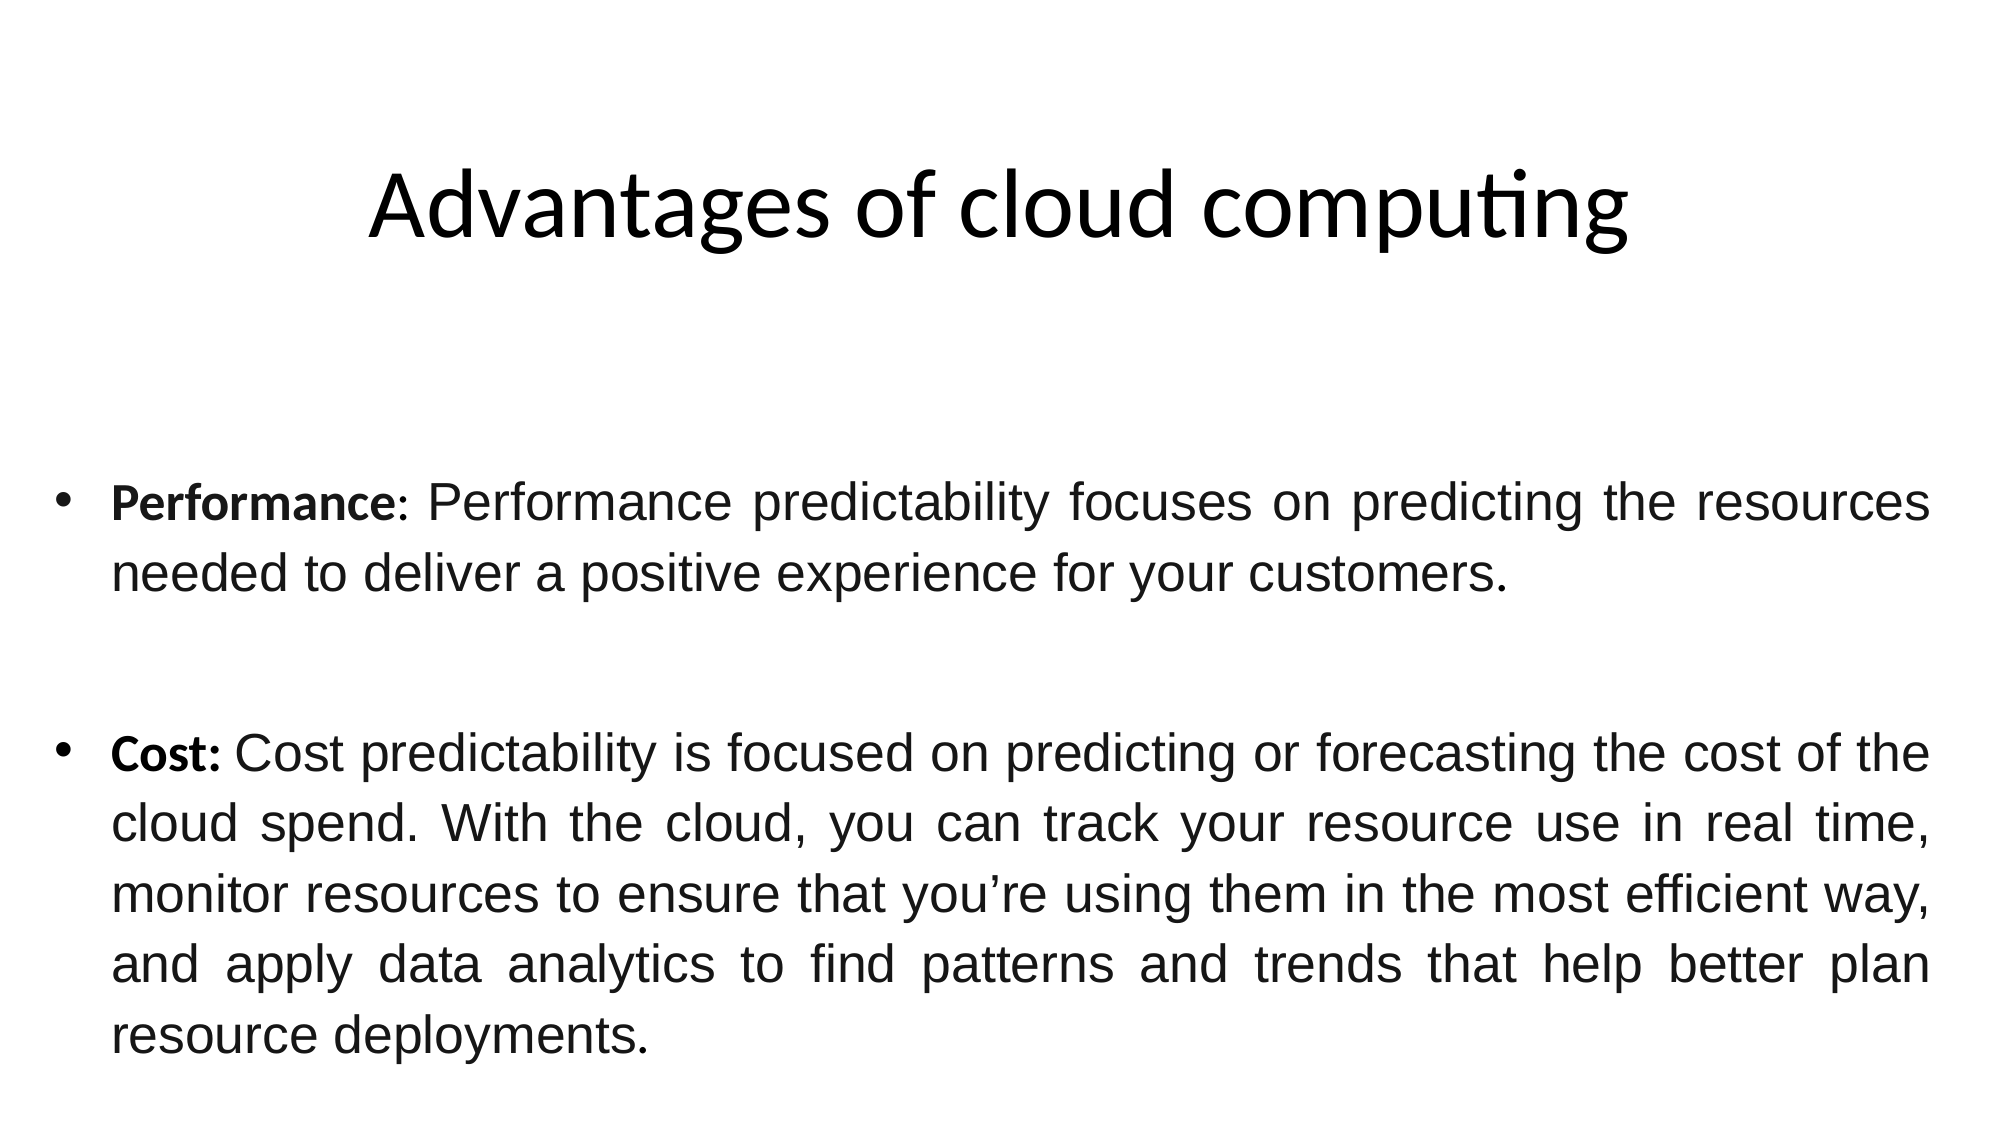

# Advantages of cloud computing

Performance: Performance predictability focuses on predicting the resources needed to deliver a positive experience for your customers.

Cost: Cost predictability is focused on predicting or forecasting the cost of the cloud spend. With the cloud, you can track your resource use in real time, monitor resources to ensure that you’re using them in the most efficient way, and apply data analytics to find patterns and trends that help better plan resource deployments.